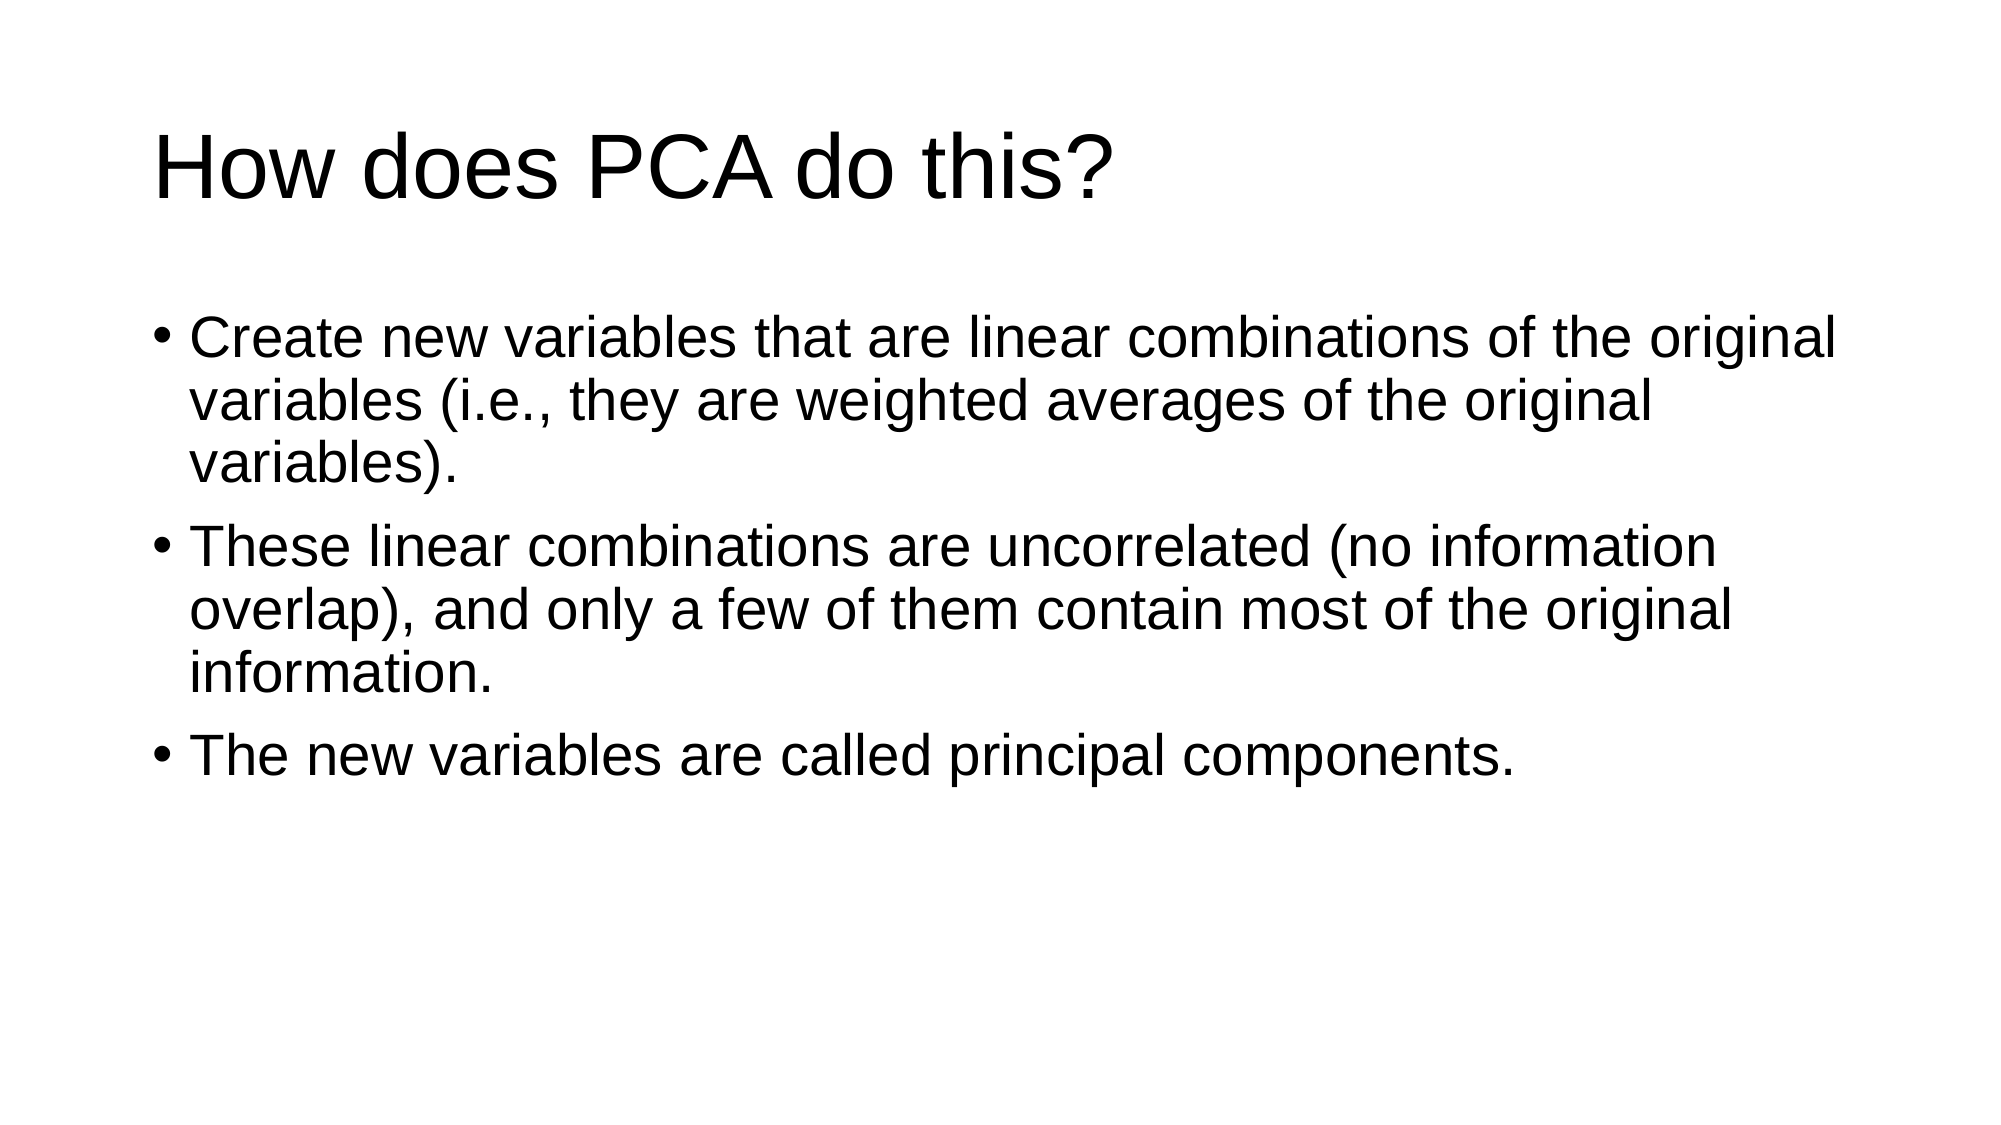

# How does PCA do this?
Create new variables that are linear combinations of the original
variables (i.e., they are weighted averages of the original variables).
These linear combinations are uncorrelated (no information
overlap), and only a few of them contain most of the original
information.
The new variables are called principal components.